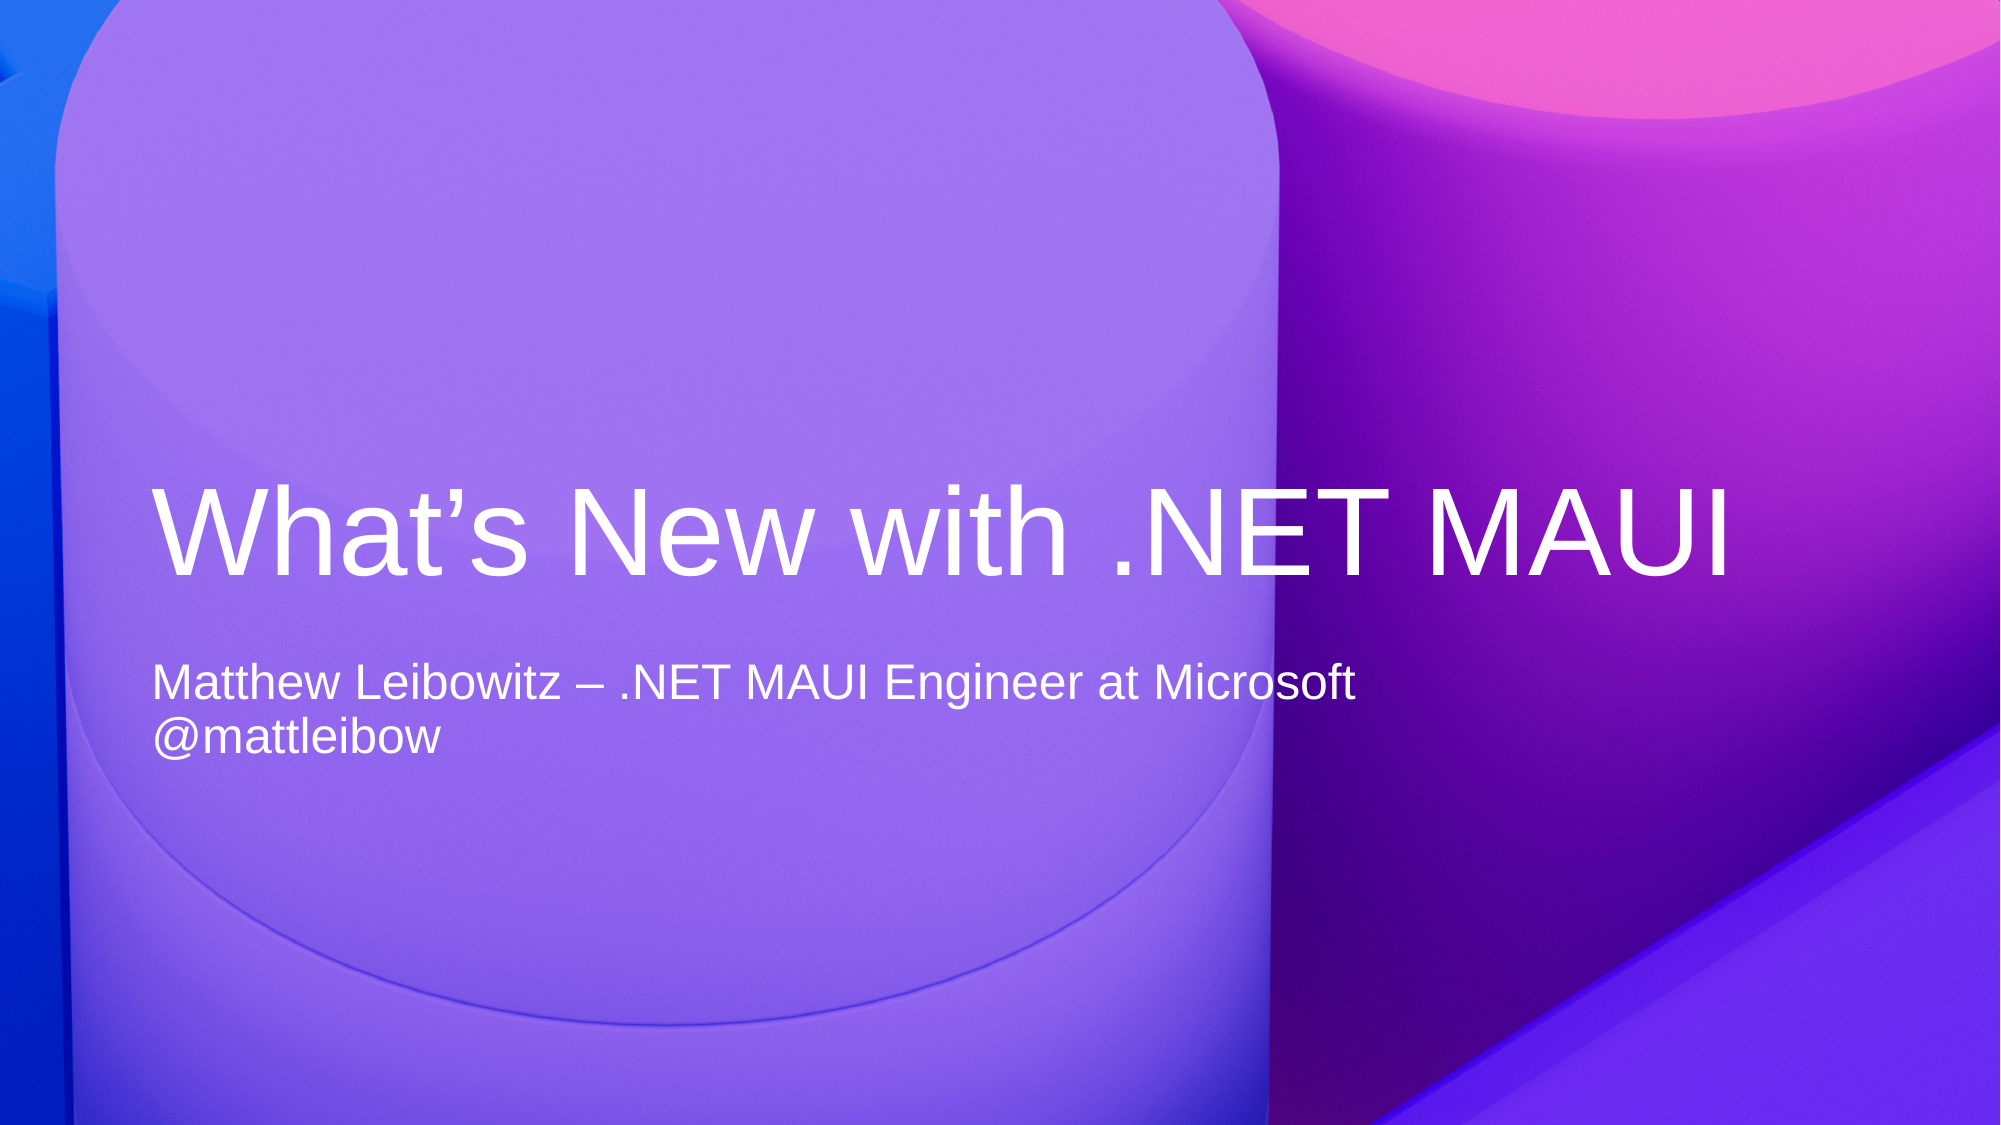

# What’s New with .NET MAUI Matthew Leibowitz – .NET MAUI Engineer at Microsoft @mattleibow